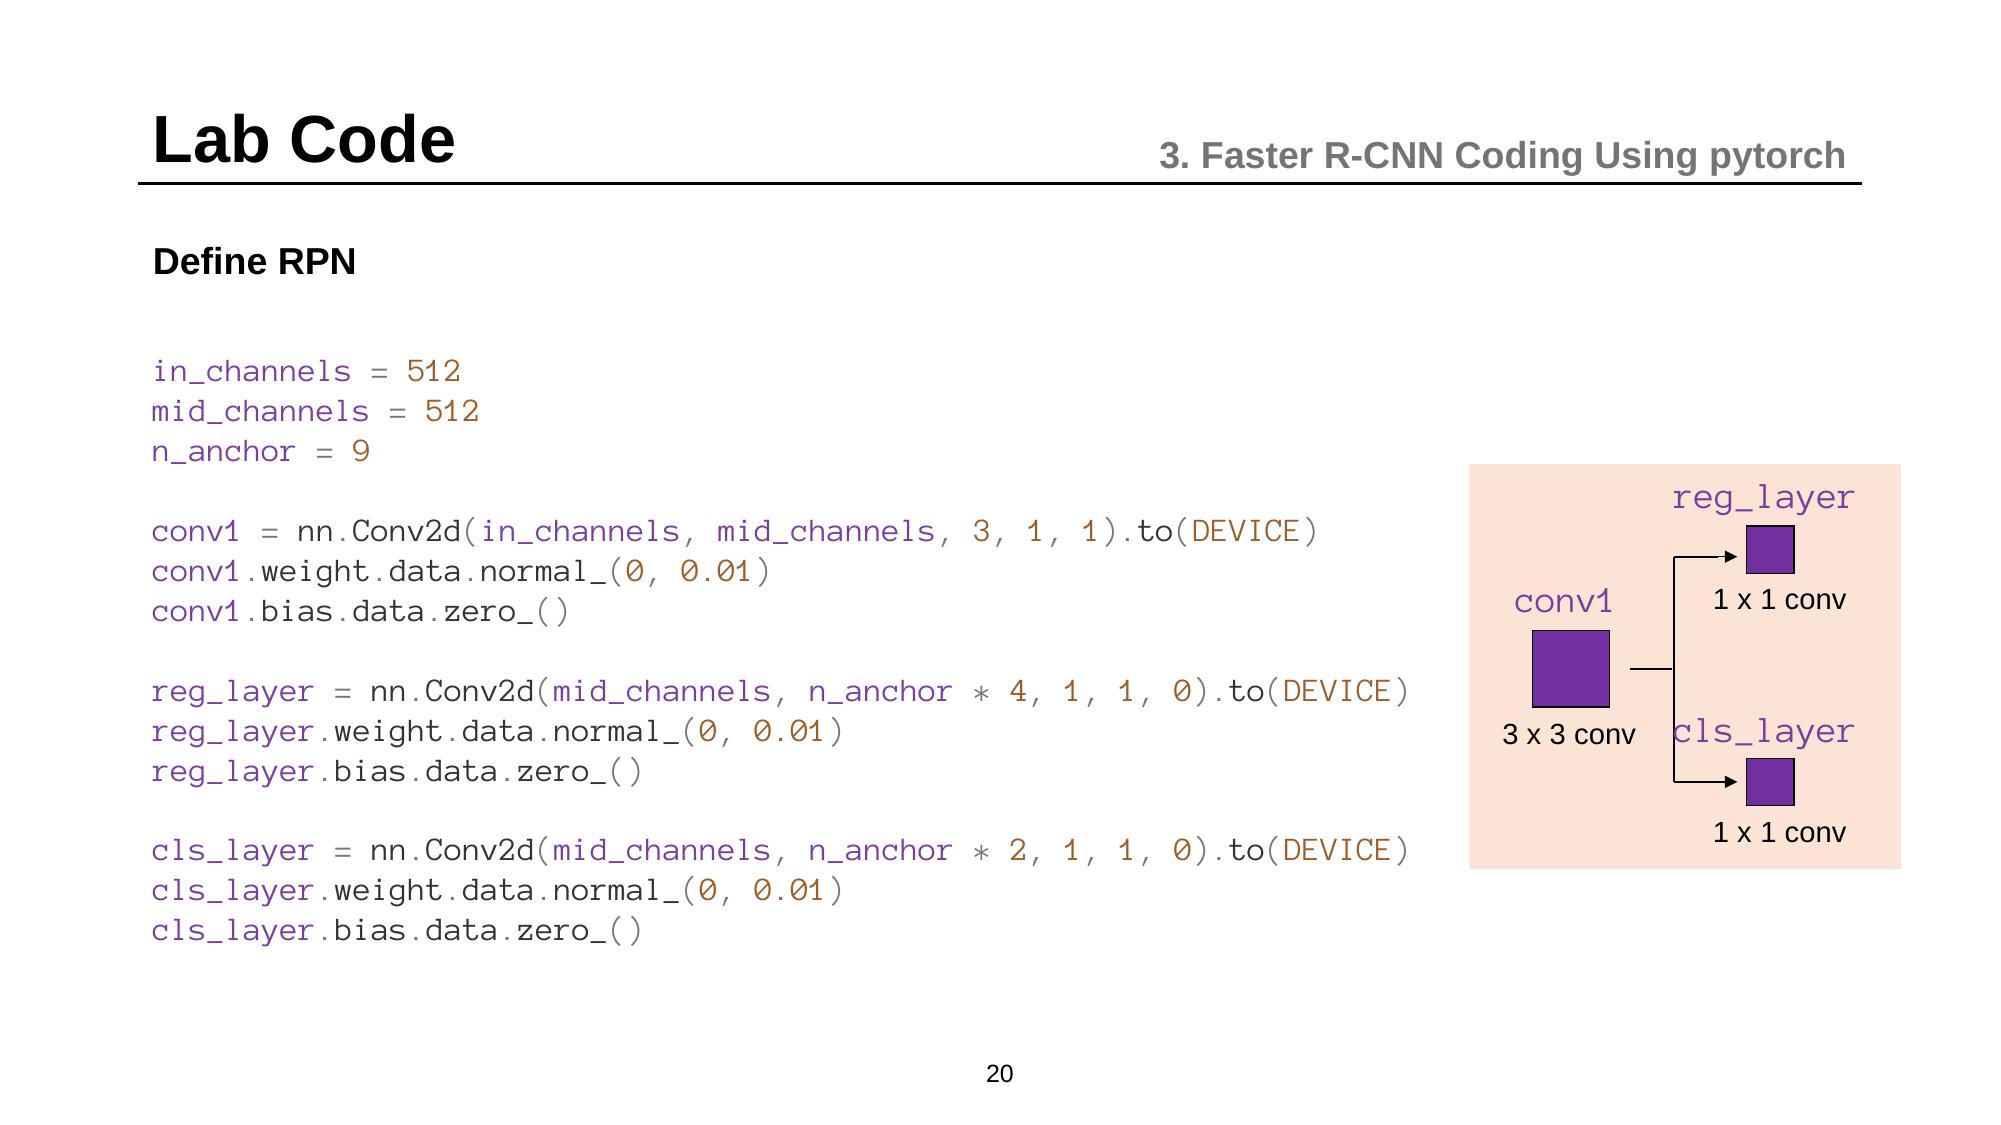

Lab Code
3. Faster R-CNN Coding Using pytorch
Define RPN
in_channels = 512
mid_channels = 512
n_anchor = 9
conv1 = nn.Conv2d(in_channels, mid_channels, 3, 1, 1).to(DEVICE)
conv1.weight.data.normal_(0, 0.01)
conv1.bias.data.zero_()

reg_layer = nn.Conv2d(mid_channels, n_anchor * 4, 1, 1, 0).to(DEVICE)
reg_layer.weight.data.normal_(0, 0.01)
reg_layer.bias.data.zero_()
cls_layer = nn.Conv2d(mid_channels, n_anchor * 2, 1, 1, 0).to(DEVICE)
cls_layer.weight.data.normal_(0, 0.01)
cls_layer.bias.data.zero_()

reg_layer

1 x 1 conv
conv1

3 x 3 conv
cls_layer

1 x 1 conv
20